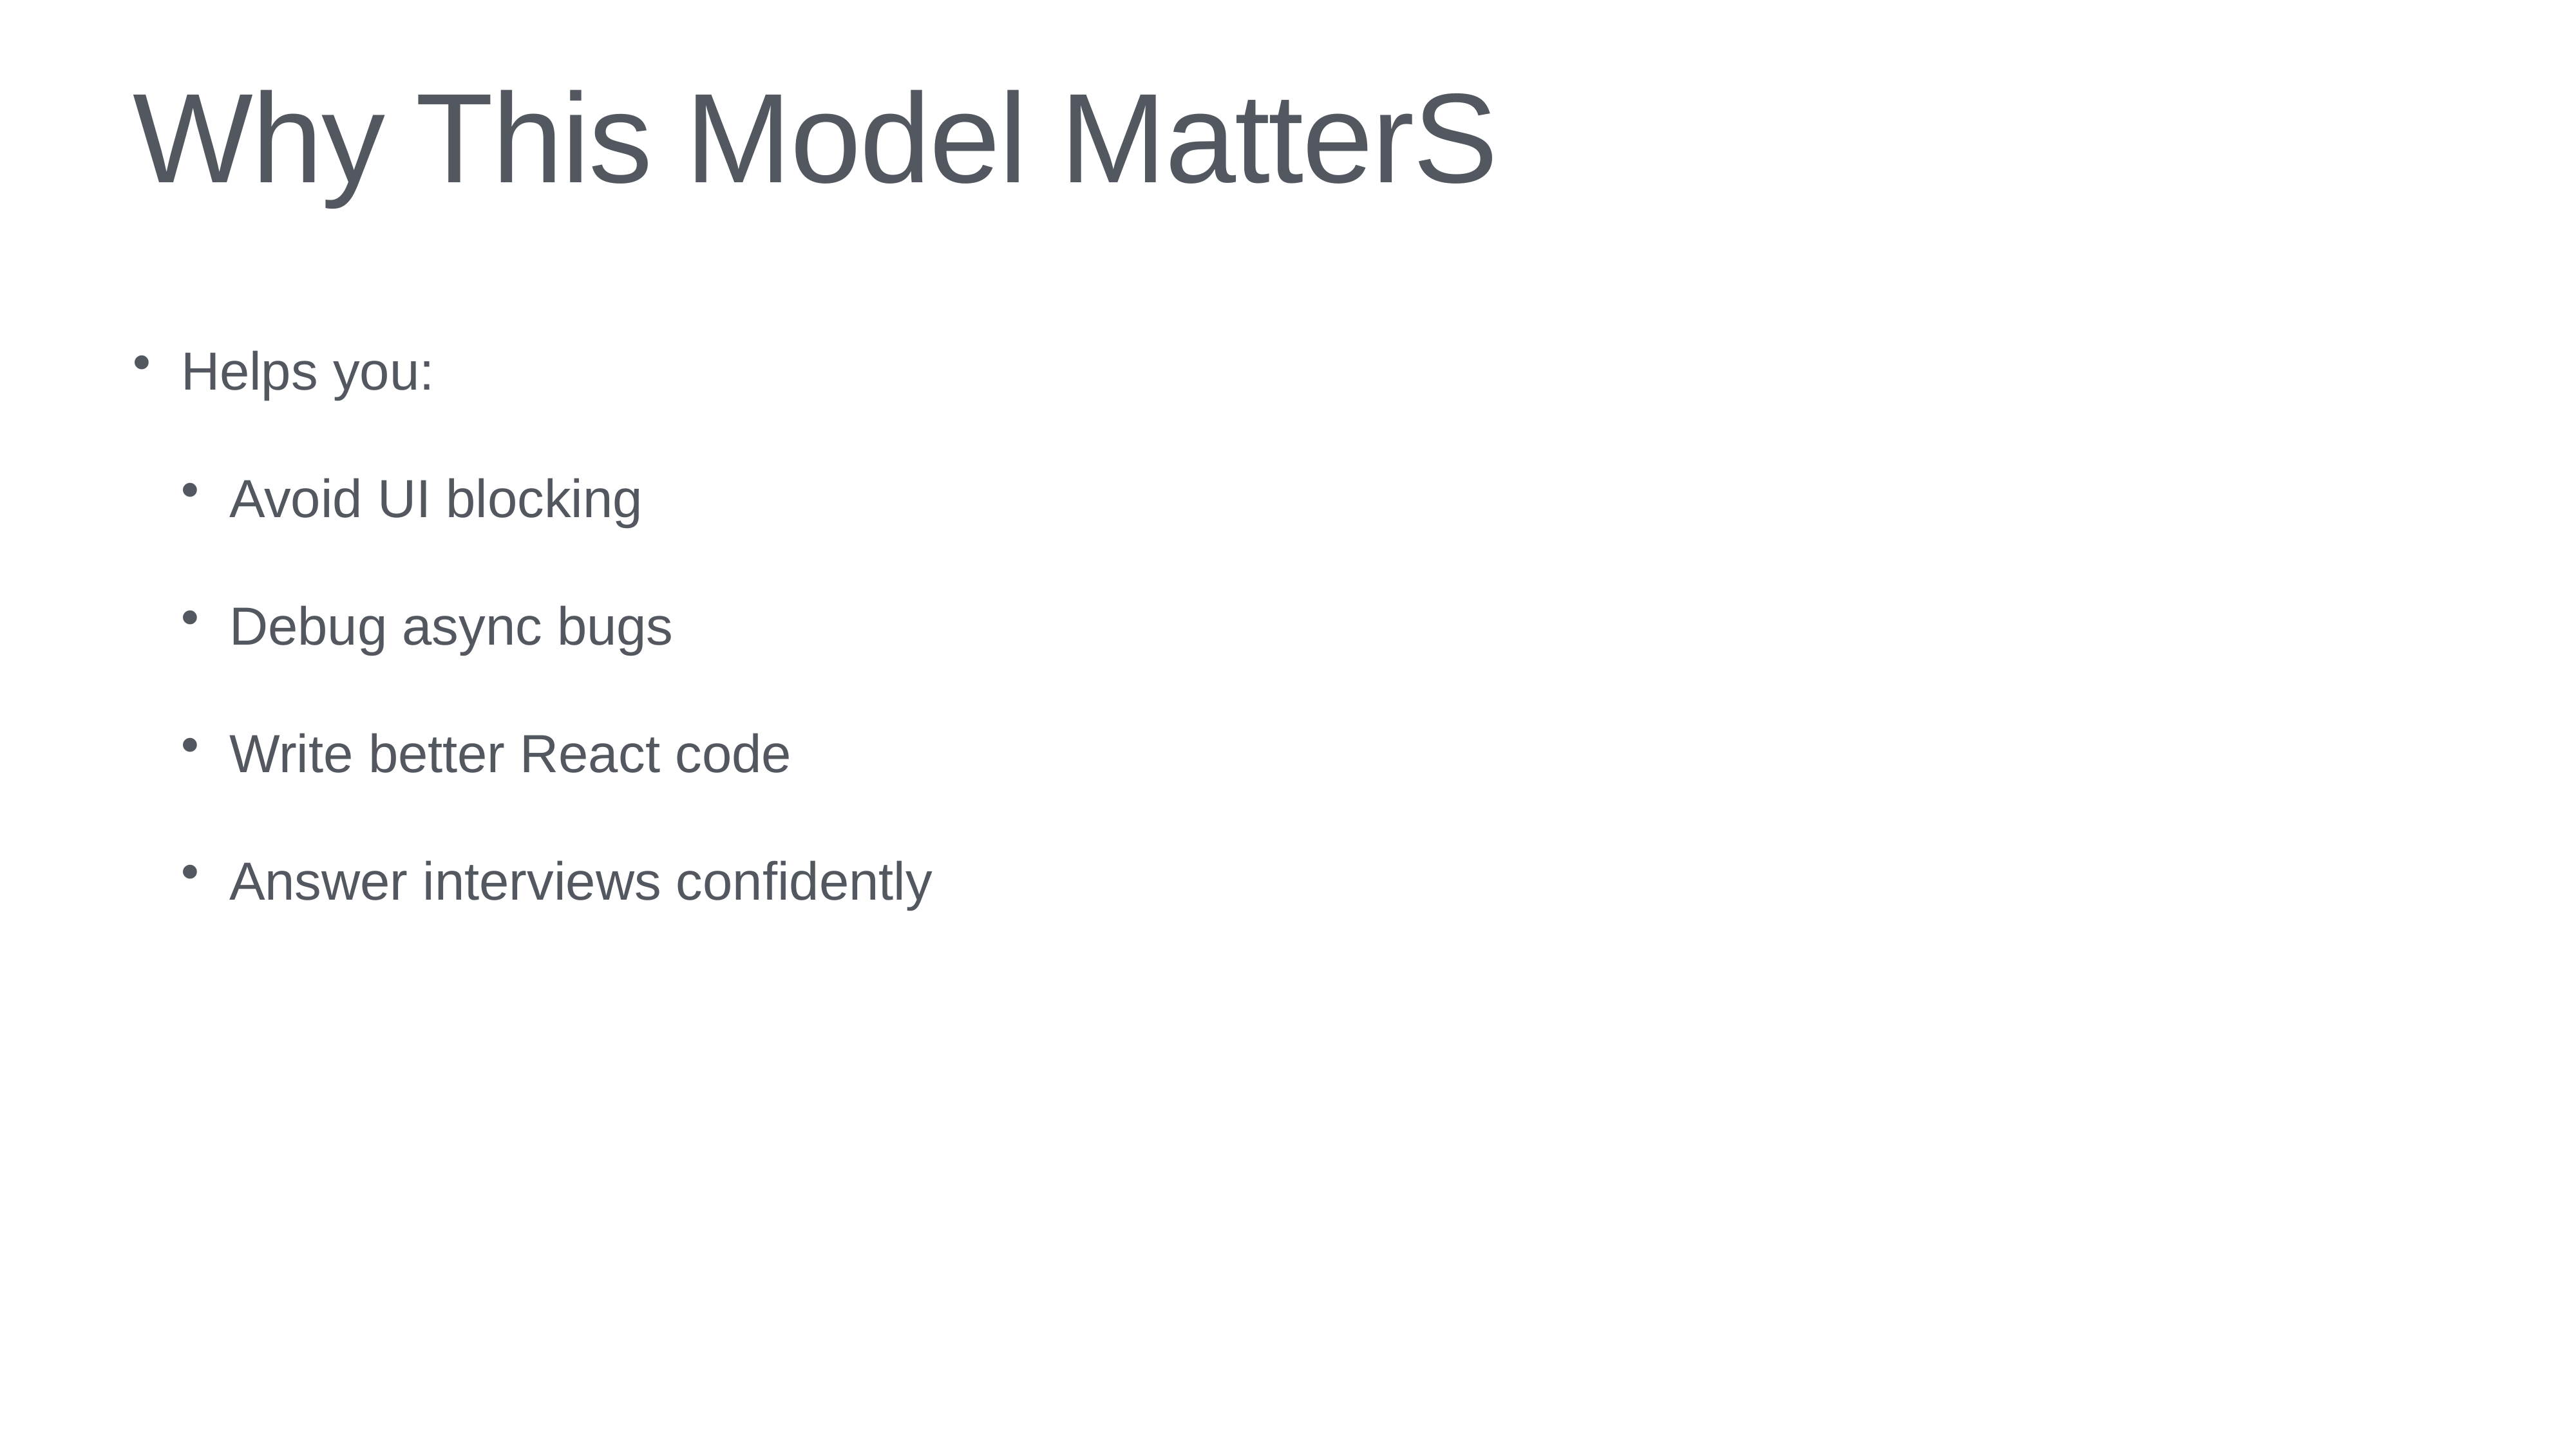

# Why This Model MatterS
Helps you:
Avoid UI blocking
Debug async bugs
Write better React code
Answer interviews confidently